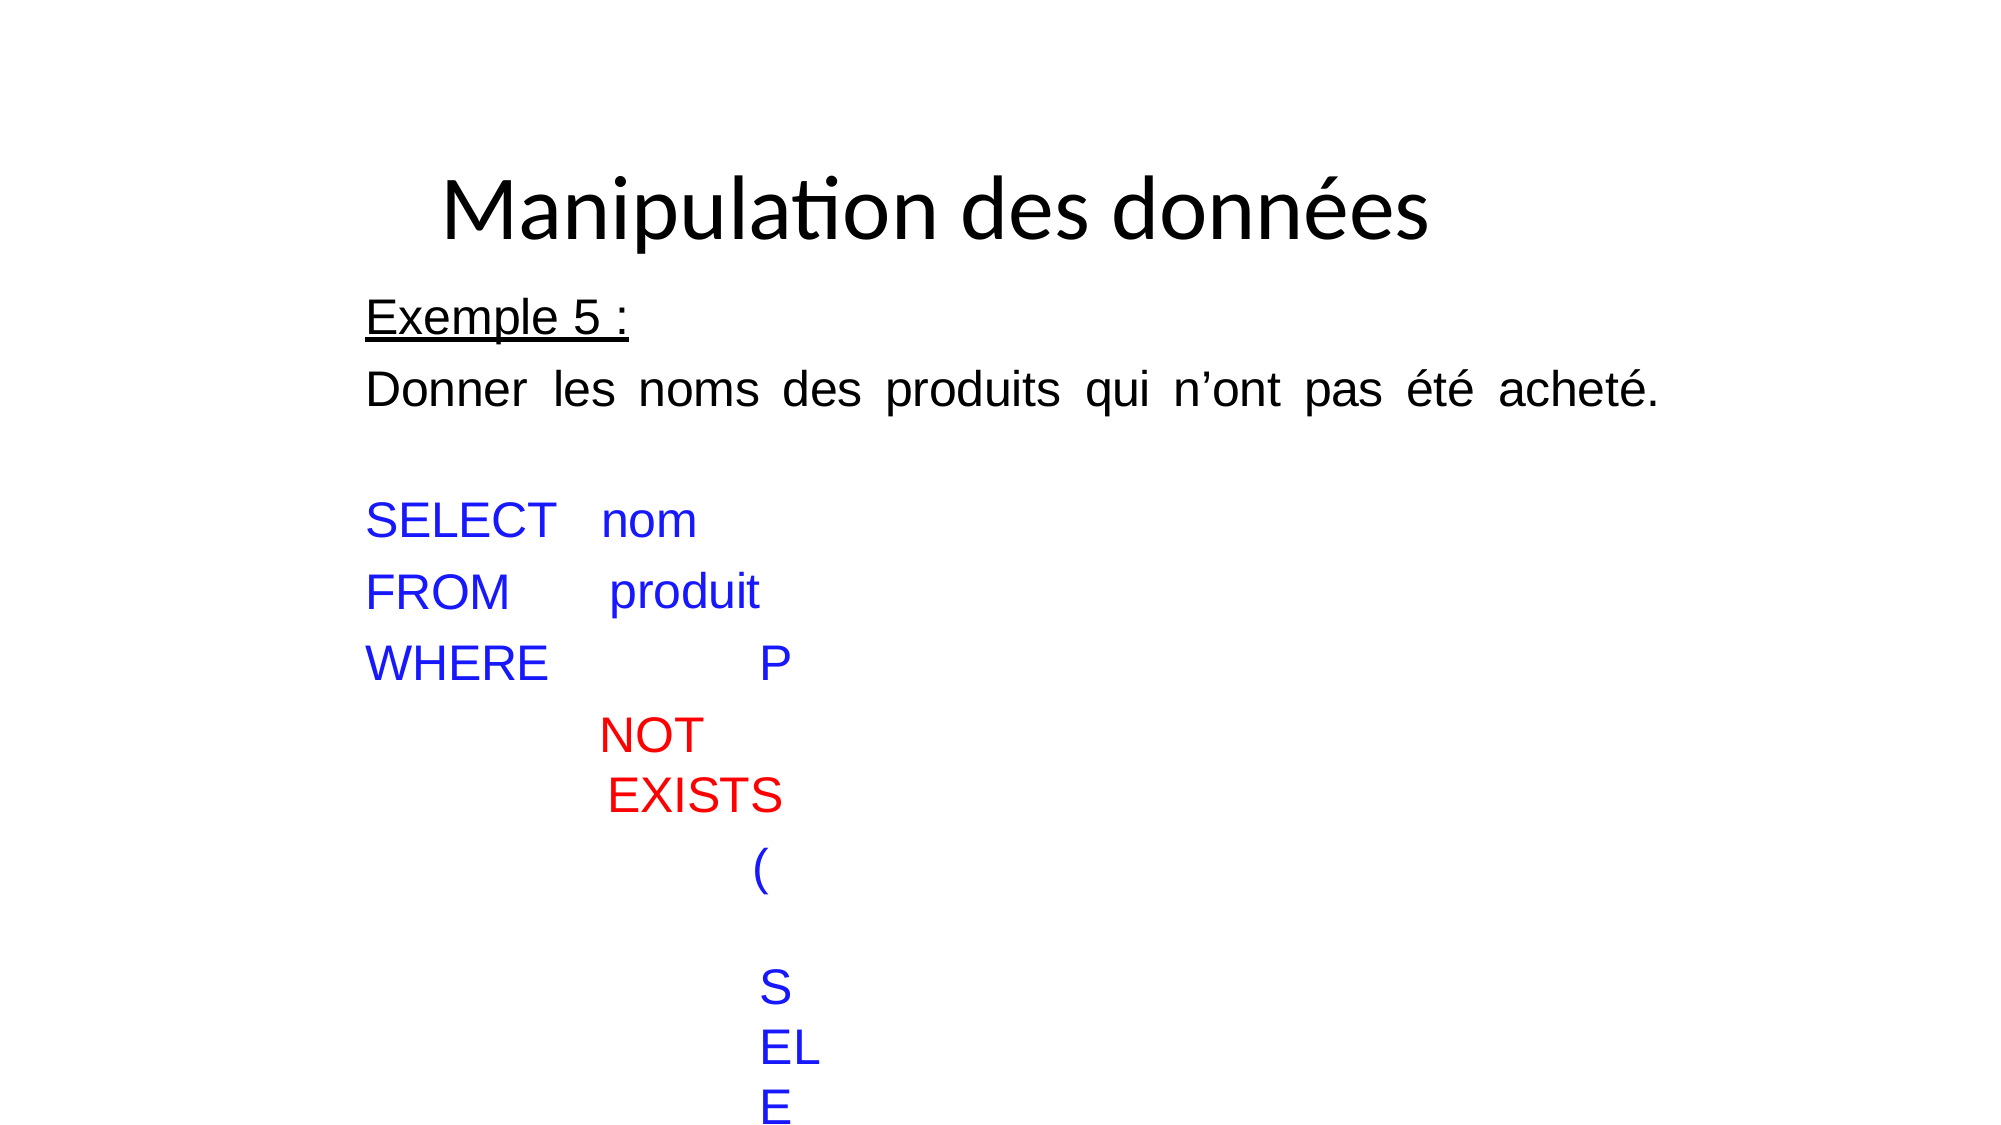

# Manipulation des données
Exemple 5 :
Donner	les	noms	des	produits	qui	n’ont	pas	été	acheté.
SELECT FROM WHERE
nom produit	P
NOT EXISTS
(	SELECT *
FROM vente V
WHERE	V.IdPro=P.IdPro );